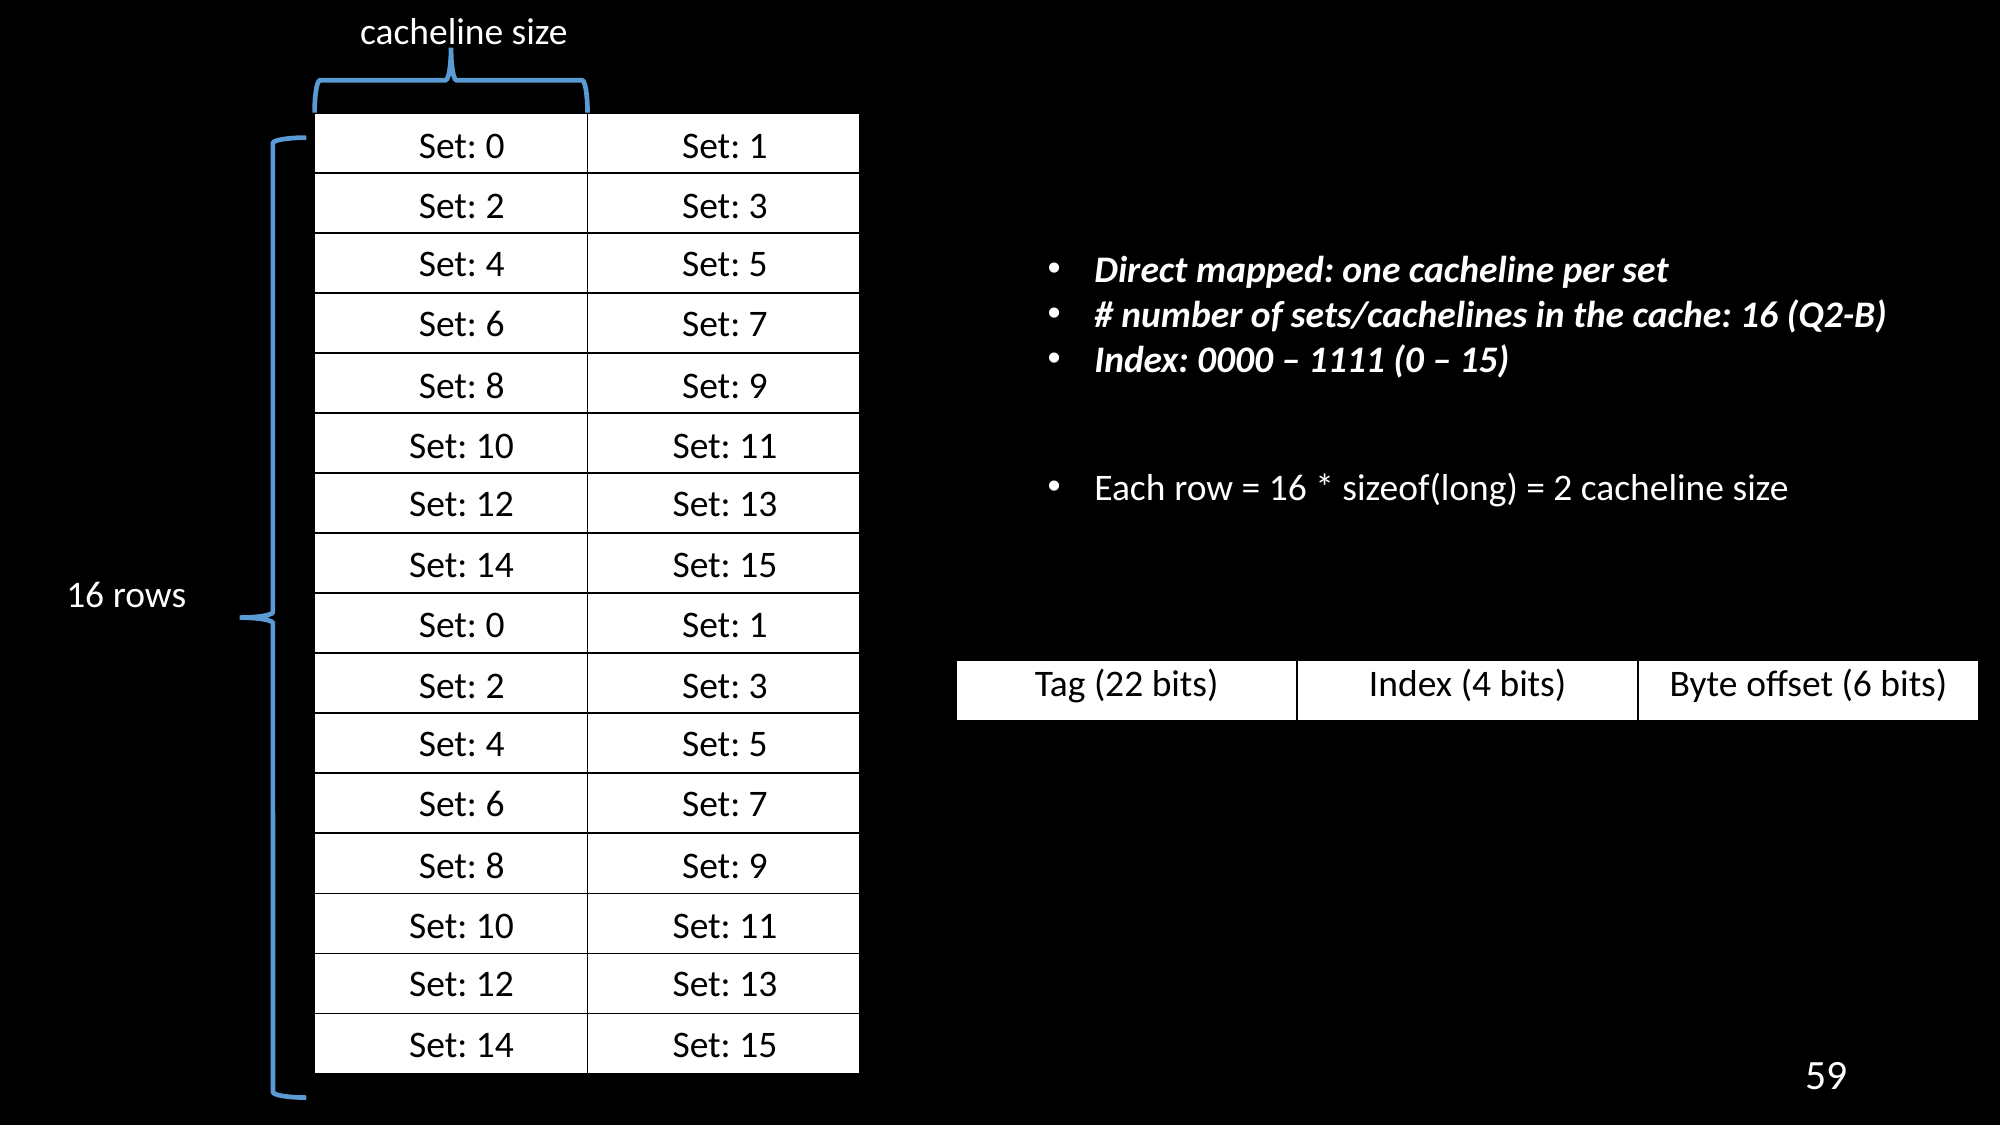

cacheline size

|  |  |
| --- | --- |
|  |  |
|  |  |
|  |  |
|  |  |
|  |  |
|  |  |
|  |  |
|  |  |
|  |  |
|  |  |
|  |  |
|  |  |
|  |  |
|  |  |
|  |  |
Set: 0
Set: 1

Set: 2
Set: 3
Set: 4
Set: 5
Direct mapped: one cacheline per set
# number of sets/cachelines in the cache: 16 (Q2-B)
Index: 0000 – 1111 (0 – 15)
Set: 6
Set: 7
Set: 8
Set: 9
Set: 10
Set: 11
Each row = 16 * sizeof(long) = 2 cacheline size
Set: 12
Set: 13
Set: 14
Set: 15
16 rows
Set: 0
Set: 1
Set: 2
Set: 3
| Tag (22 bits) | Index (4 bits) | Byte offset (6 bits) |
| --- | --- | --- |
Set: 4
Set: 5
Set: 6
Set: 7
Set: 8
Set: 9
Set: 10
Set: 11
Set: 12
Set: 13
Set: 14
Set: 15
59